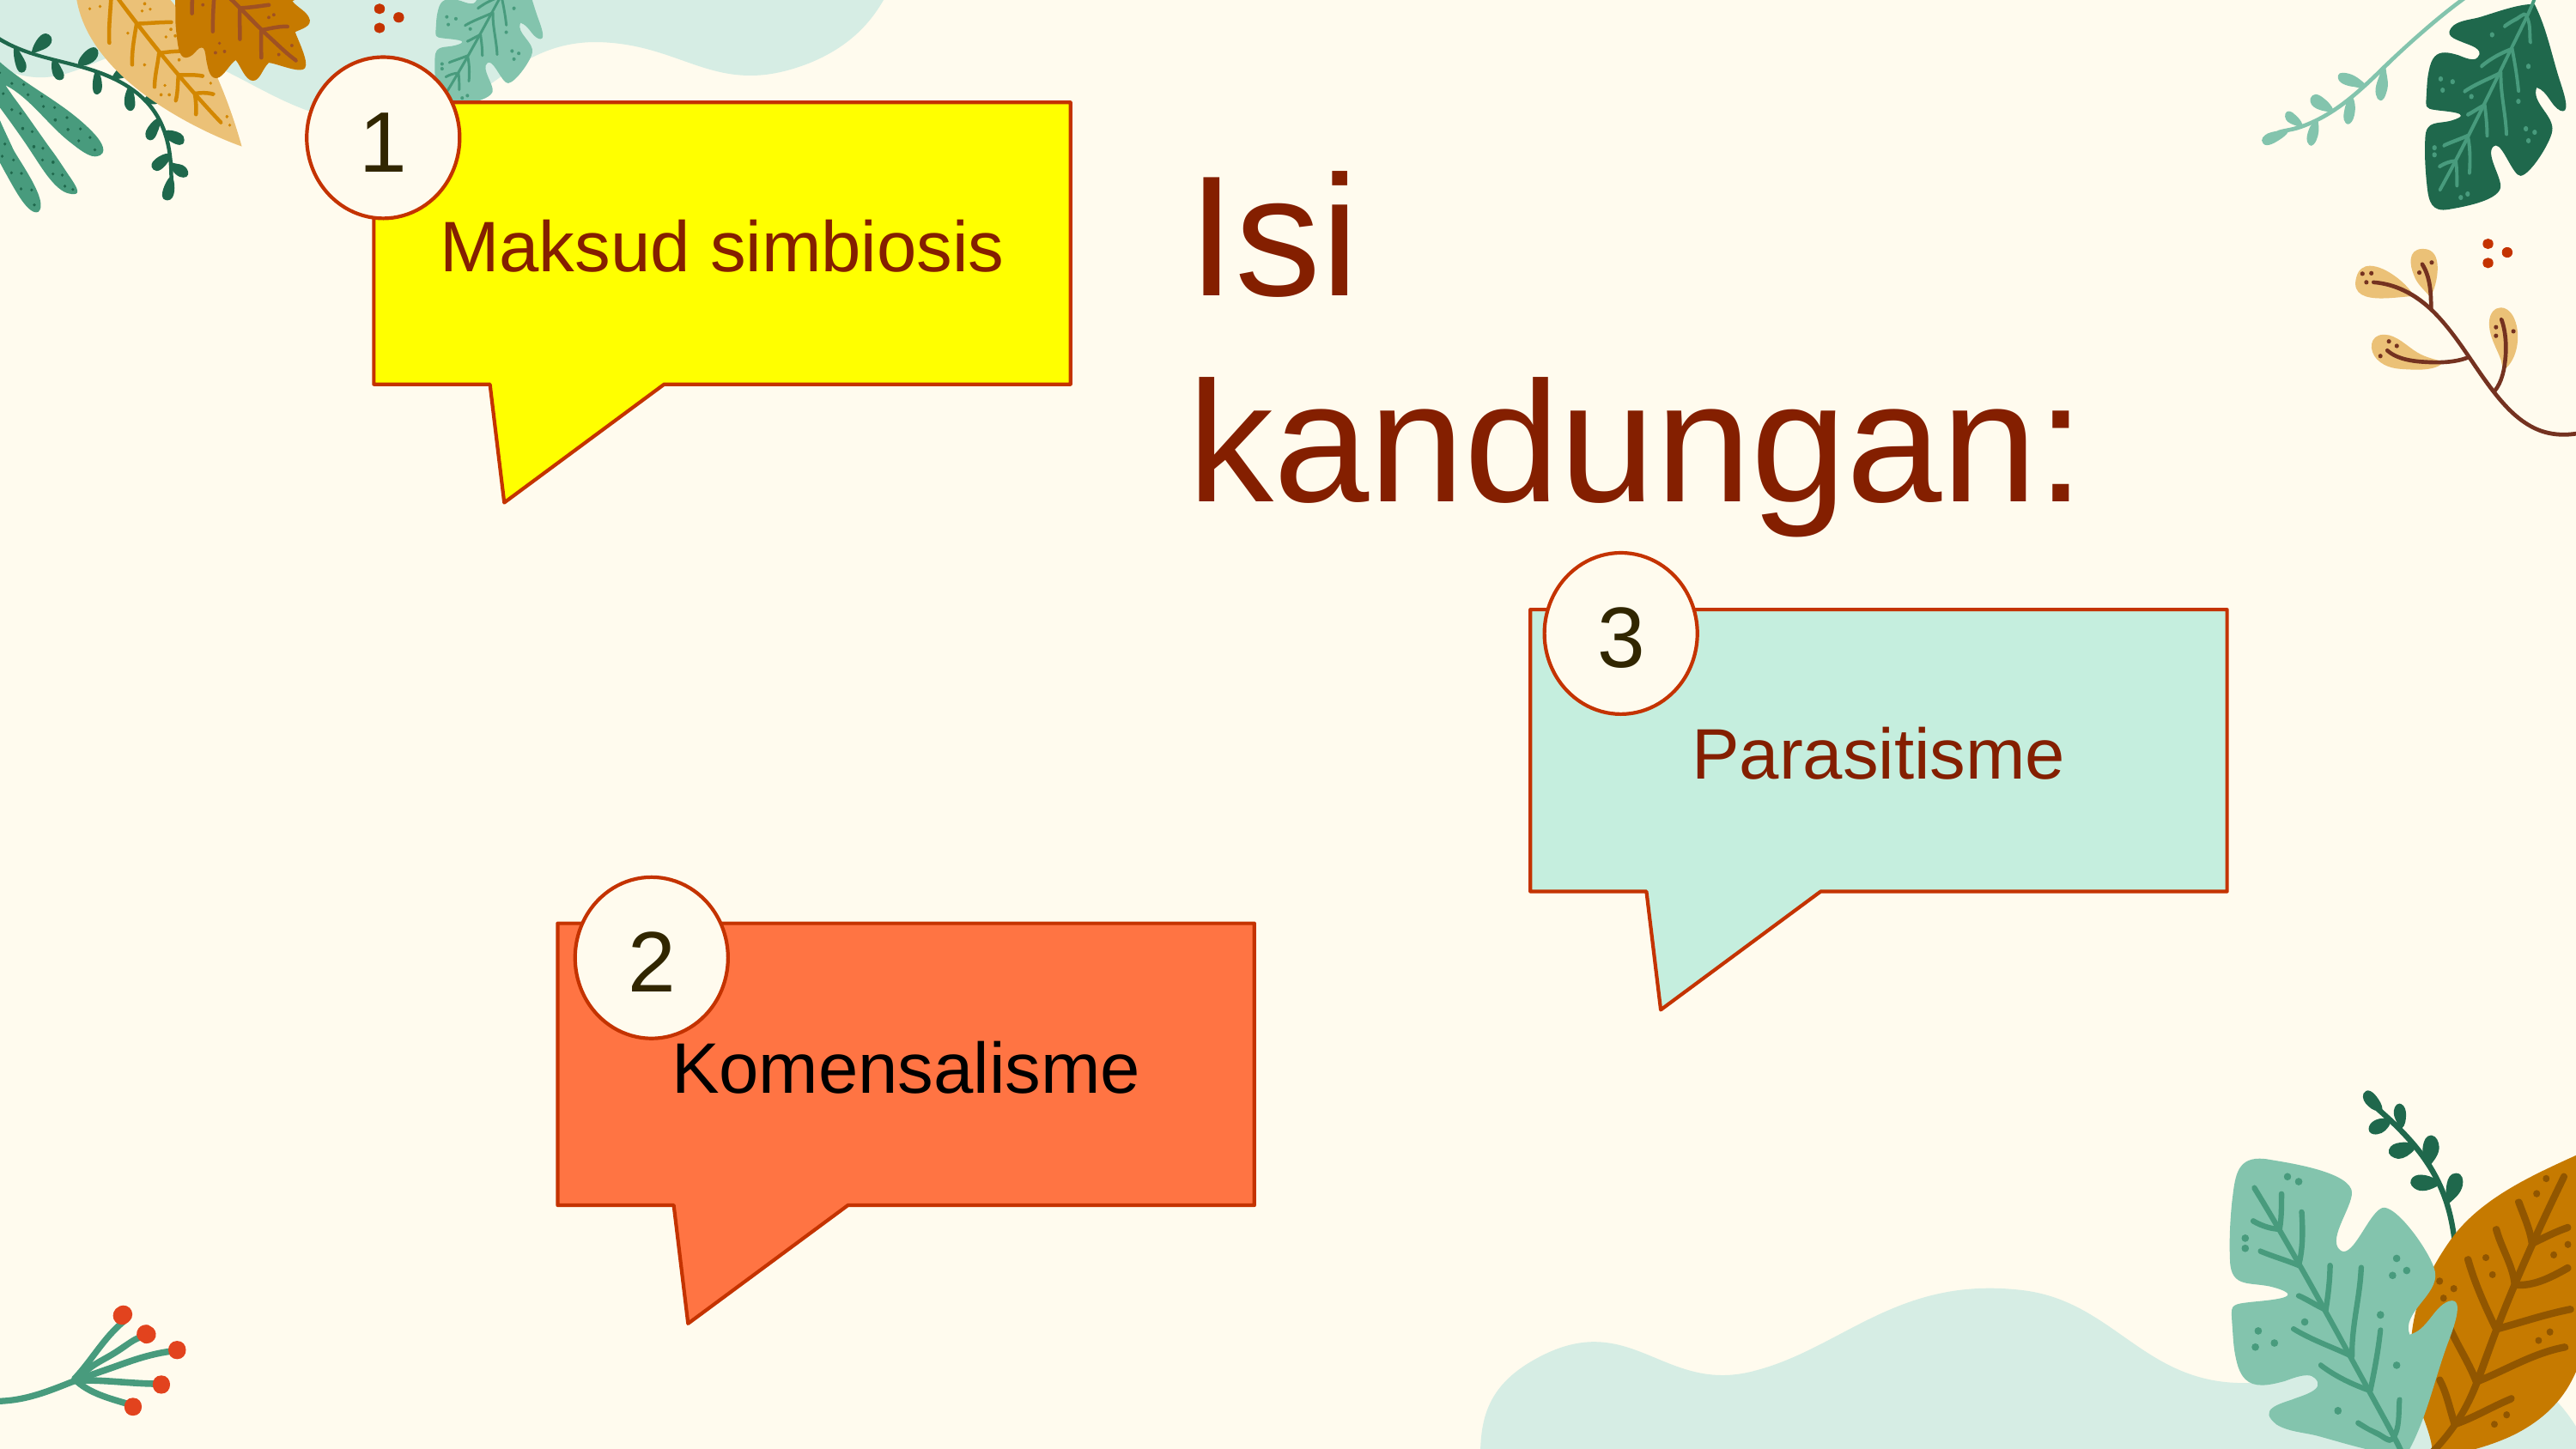

1
# Isi kandungan:
Maksud simbiosis
3
Parasitisme
2
Komensalisme